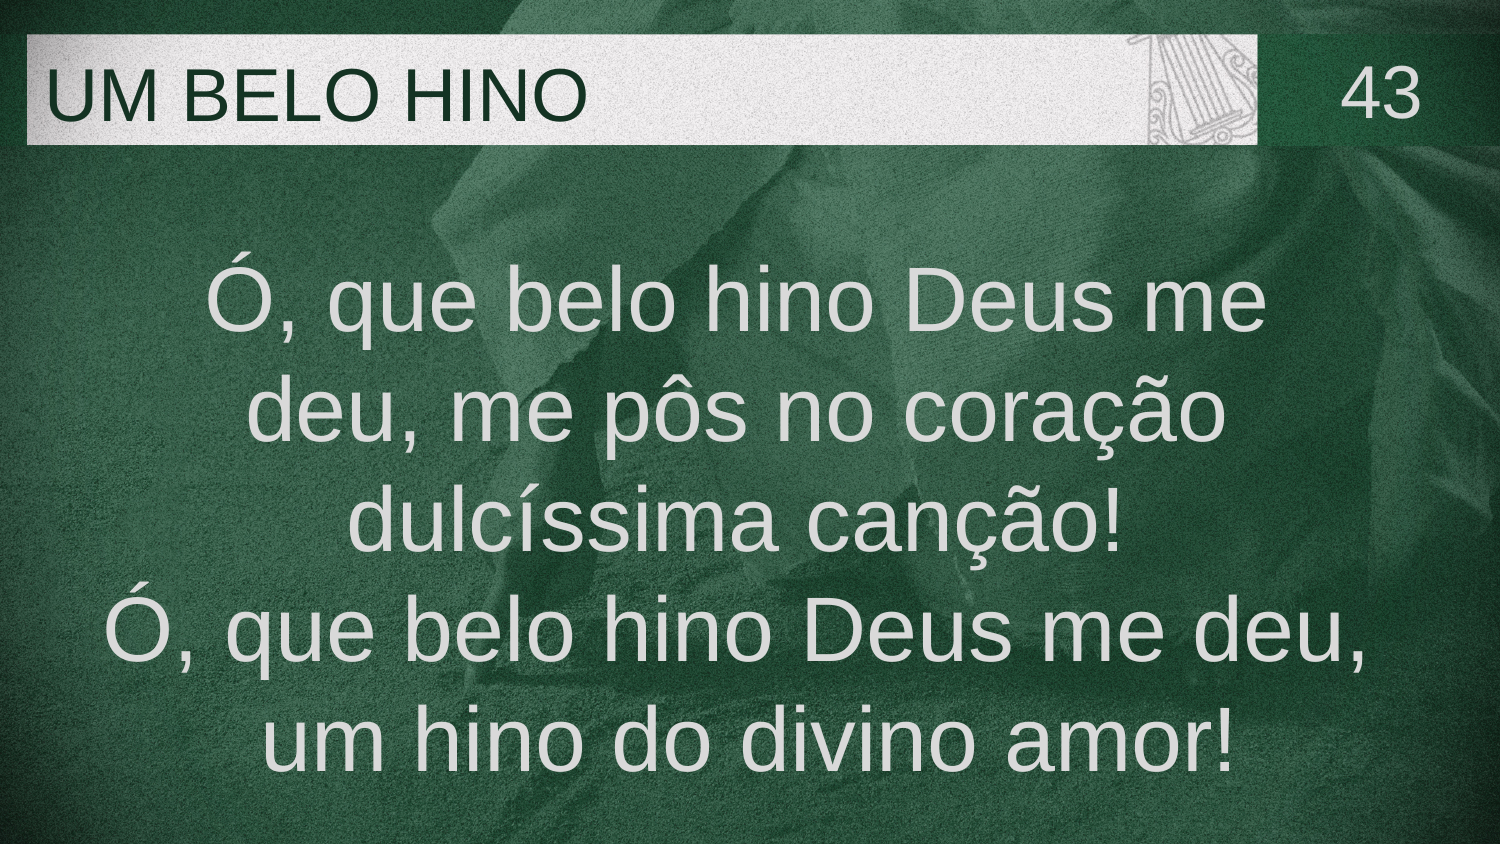

# UM BELO HINO
43
Ó, que belo hino Deus me
deu, me pôs no coração
dulcíssima canção!
Ó, que belo hino Deus me deu,
um hino do divino amor!